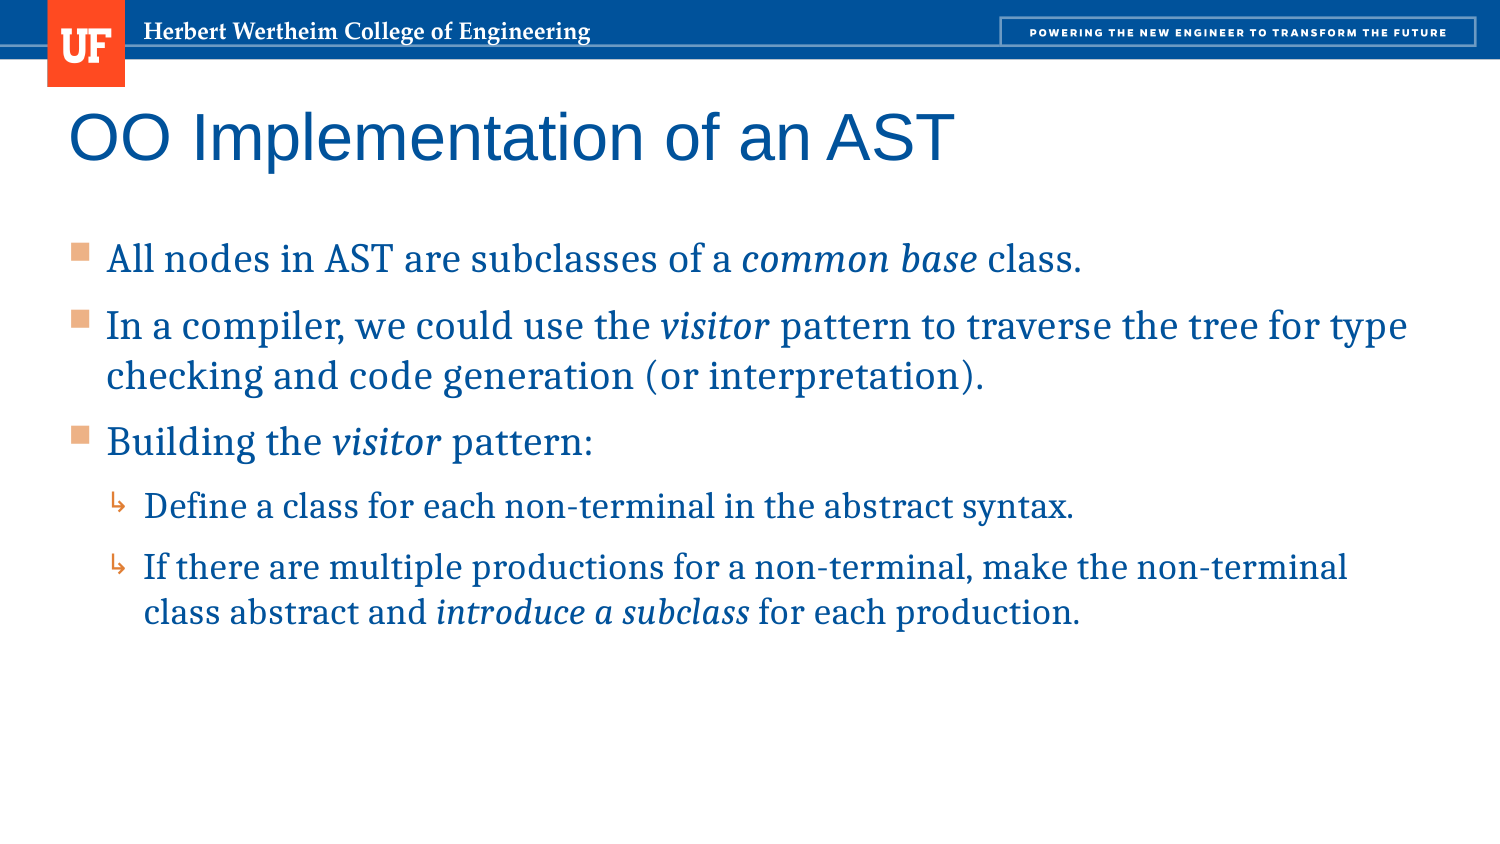

# OO Implementation of an AST
All nodes in AST are subclasses of a common base class.
In a compiler, we could use the visitor pattern to traverse the tree for type checking and code generation (or interpretation).
Building the visitor pattern:
Define a class for each non-terminal in the abstract syntax.
If there are multiple productions for a non-terminal, make the non-terminal class abstract and introduce a subclass for each production.